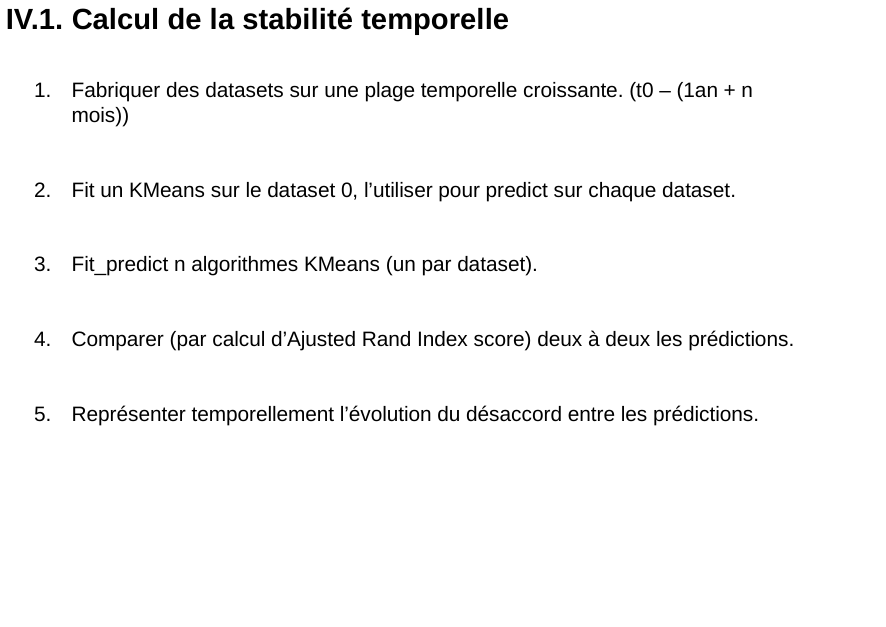

IV.1. Calcul de la stabilité temporelle
Fabriquer des datasets sur une plage temporelle croissante. (t0 – (1an + n mois))

Fit un KMeans sur le dataset 0, l’utiliser pour predict sur chaque dataset.

Fit_predict n algorithmes KMeans (un par dataset).

Comparer (par calcul d’Ajusted Rand Index score) deux à deux les prédictions.

Représenter temporellement l’évolution du désaccord entre les prédictions.